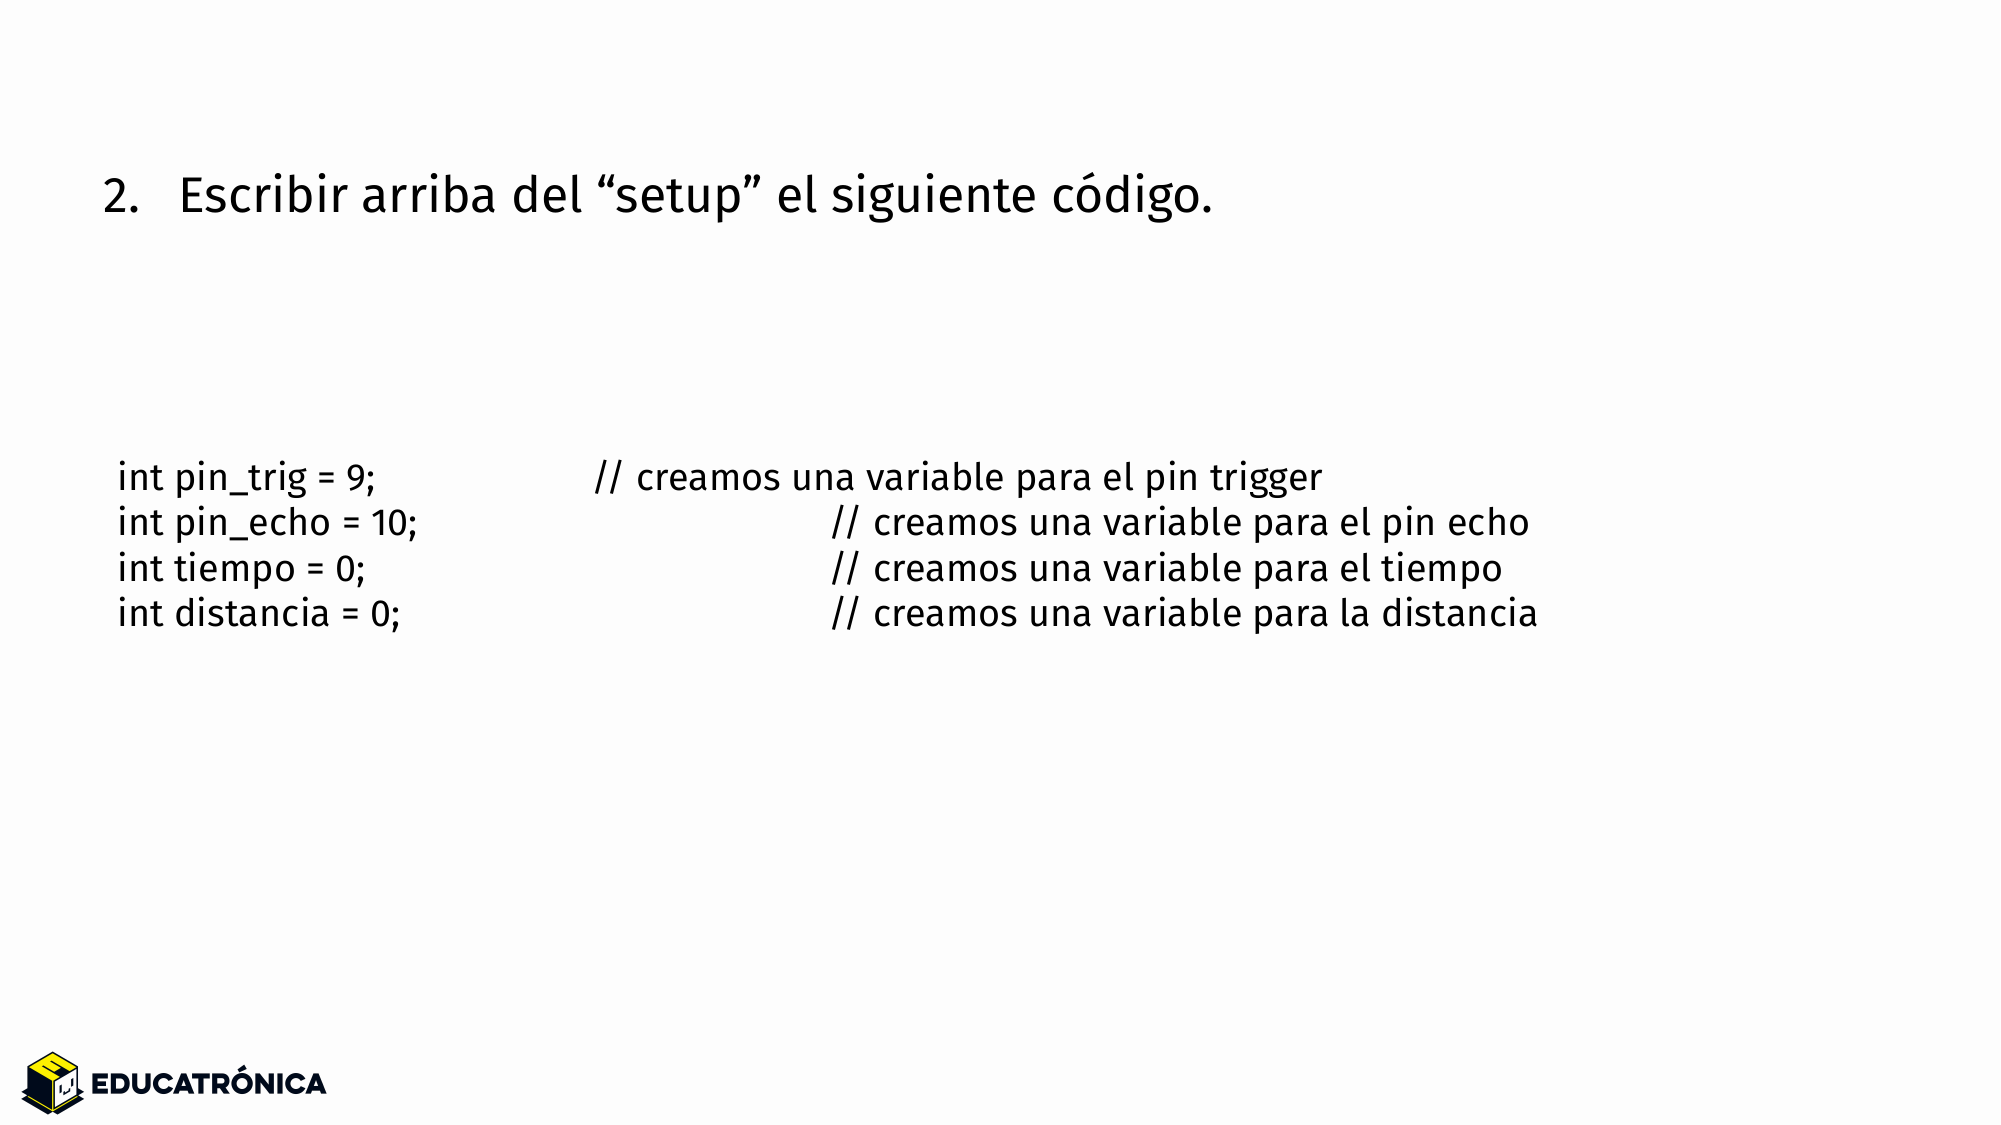

Escribir arriba del “setup” el siguiente código.

int pin_trig = 9;                     			// creamos una variable para el pin trigger
int pin_echo = 10;                    		// creamos una variable para el pin echo
int tiempo = 0;                       			// creamos una variable para el tiempo
int distancia = 0;                    			// creamos una variable para la distancia